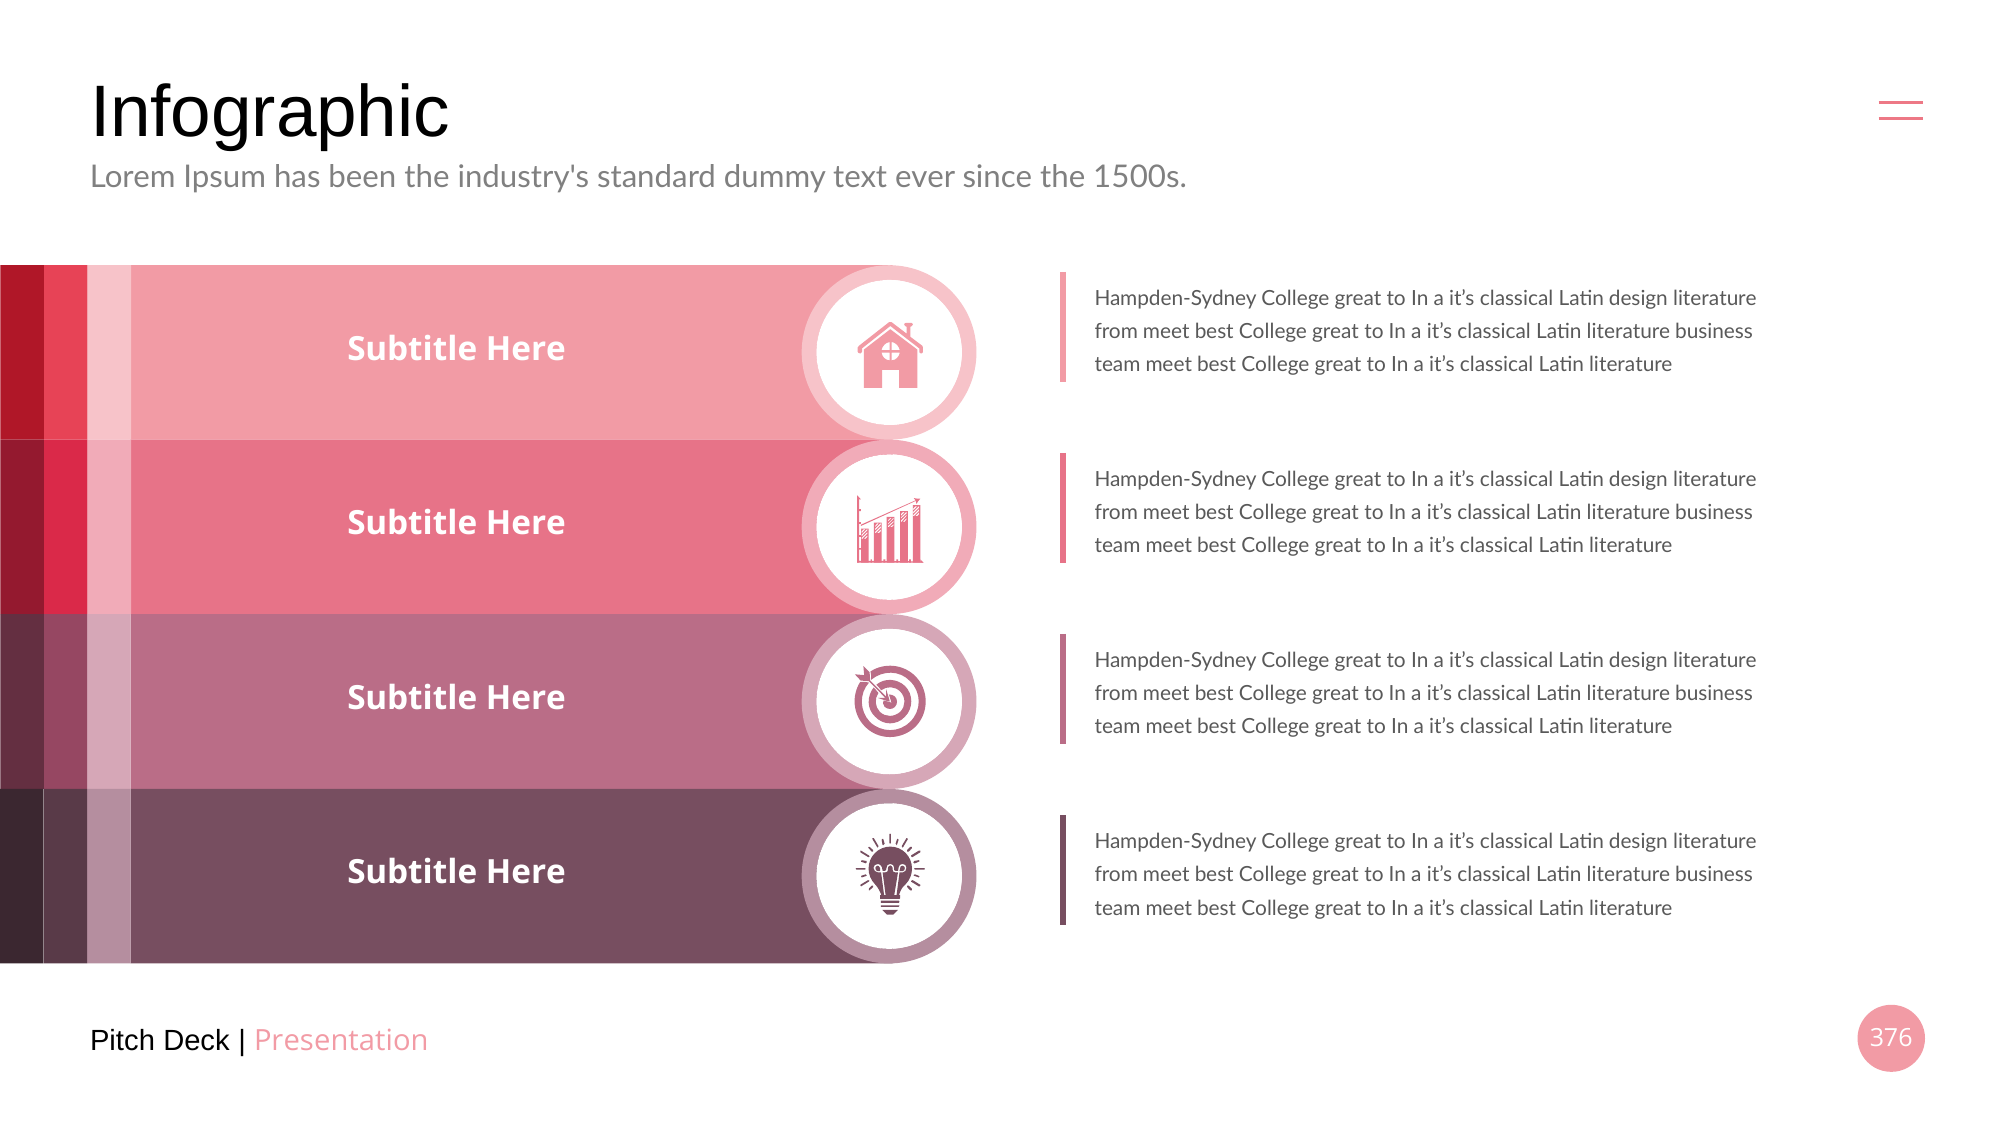

# Infographic
Lorem Ipsum has been the industry's standard dummy text ever since the 1500s.

Subtitle Here

Subtitle Here

Subtitle Here

Subtitle Here
Hampden-Sydney College great to In a it’s classical Latin design literature
from meet best College great to In a it’s classical Latin literature business team meet best College great to In a it’s classical Latin literature
Hampden-Sydney College great to In a it’s classical Latin design literature
from meet best College great to In a it’s classical Latin literature business team meet best College great to In a it’s classical Latin literature
Hampden-Sydney College great to In a it’s classical Latin design literature
from meet best College great to In a it’s classical Latin literature business team meet best College great to In a it’s classical Latin literature
Hampden-Sydney College great to In a it’s classical Latin design literature
from meet best College great to In a it’s classical Latin literature business team meet best College great to In a it’s classical Latin literature
Pitch Deck | Presentation
376